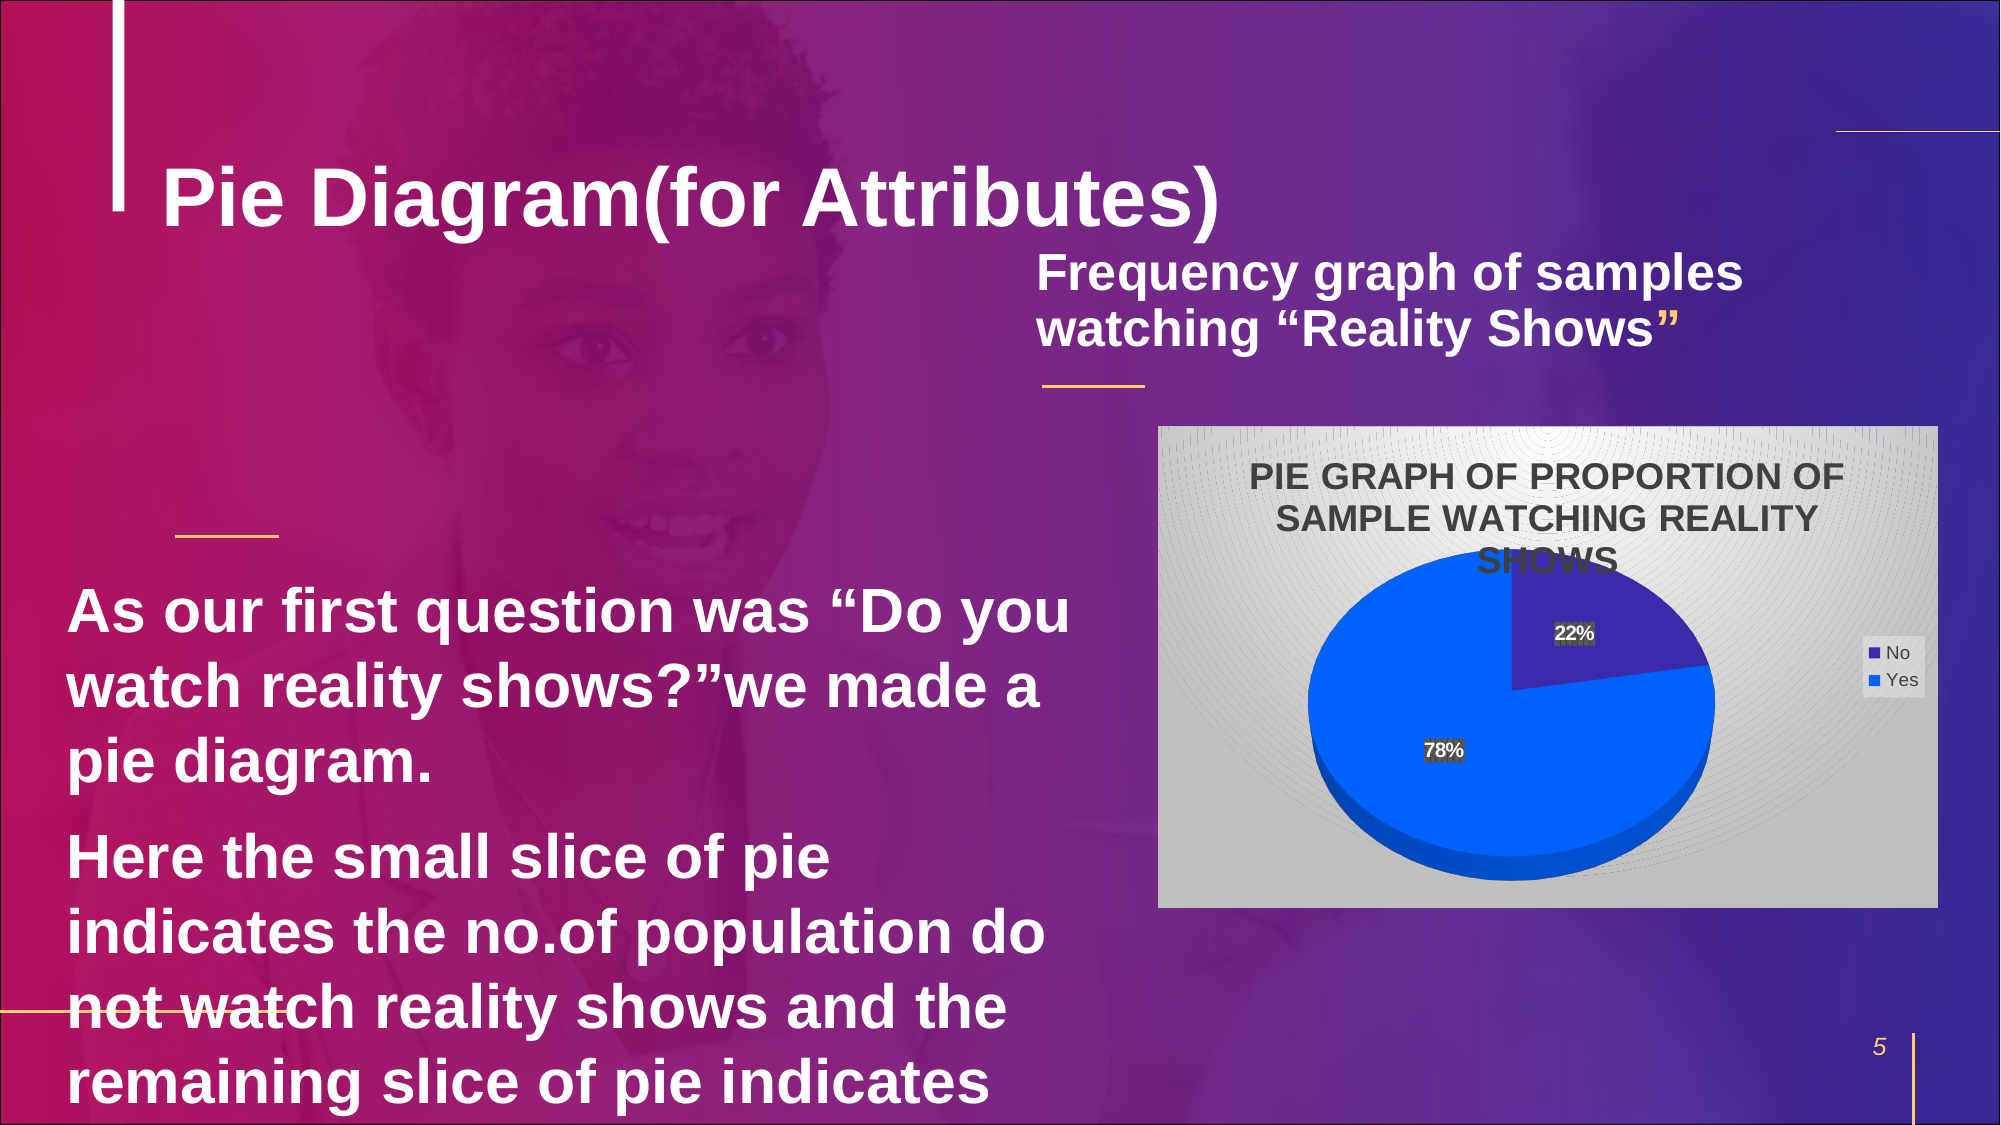

# Pie Diagram(for Attributes)
Frequency graph of samples watching “Reality Shows”

[unsupported chart]

As our first question was “Do you watch reality shows?”we made a pie diagram.
Here the small slice of pie indicates the no.of population do not watch reality shows and the remaining slice of pie indicates the no.of population to watch reality shows.

5